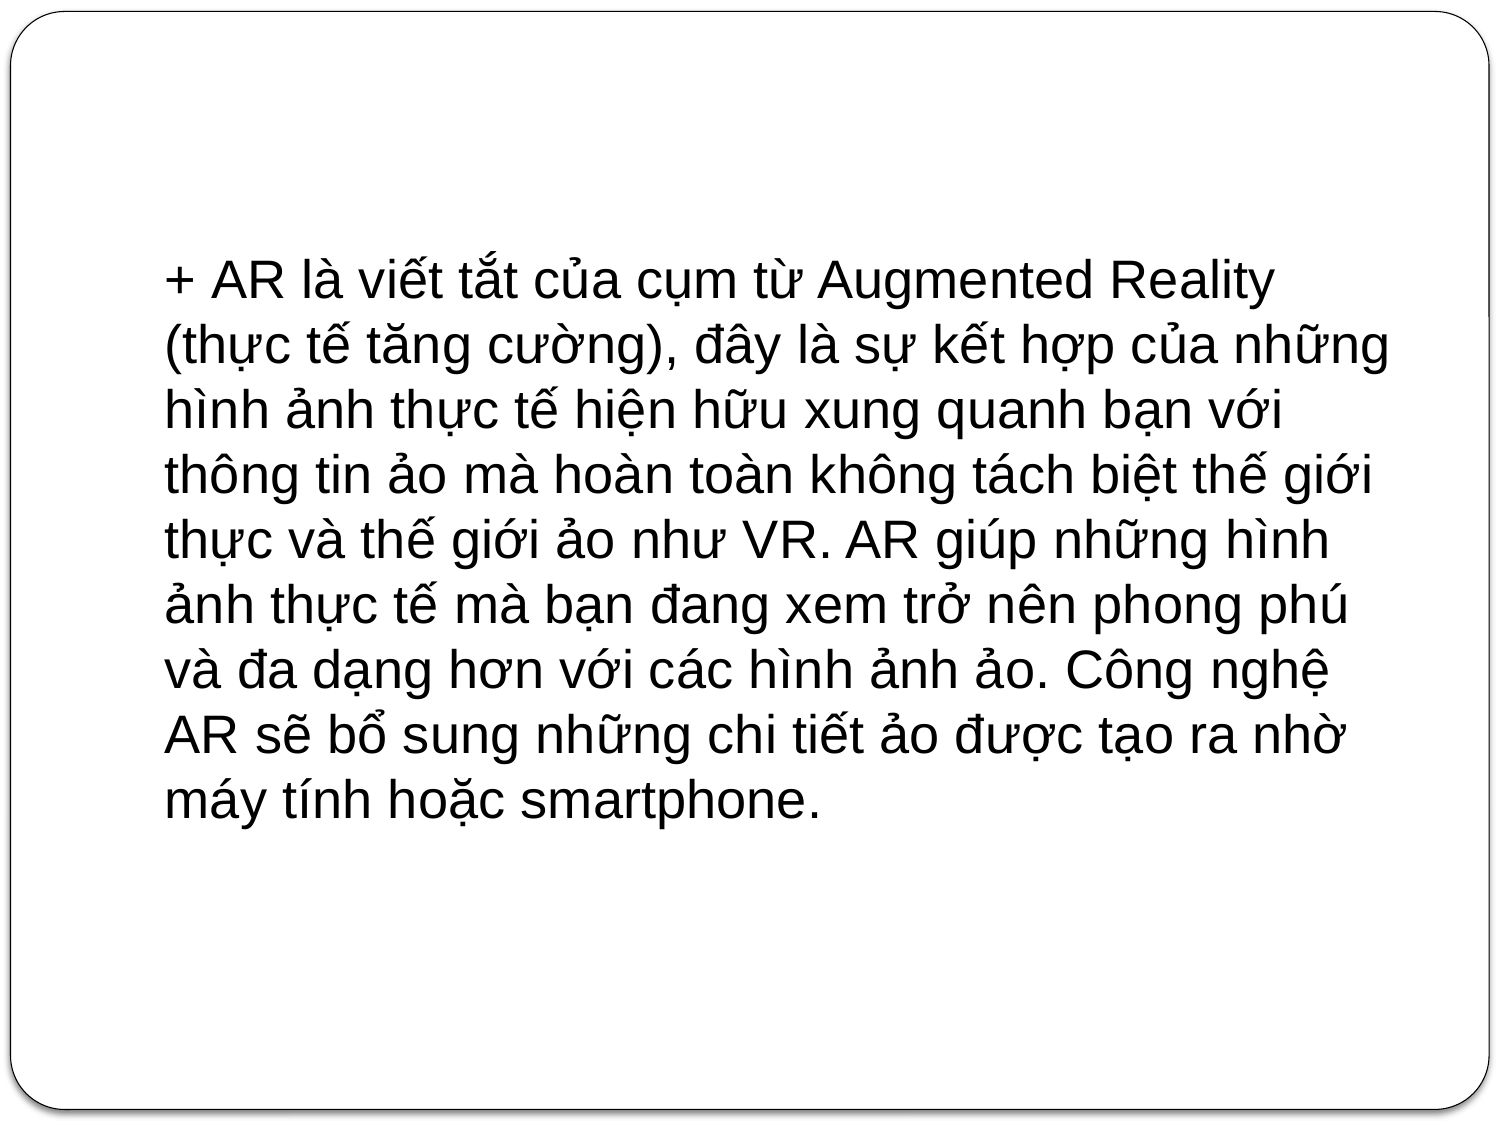

+ AR là viết tắt của cụm từ Augmented Reality (thực tế tăng cường), đây là sự kết hợp của những hình ảnh thực tế hiện hữu xung quanh bạn với thông tin ảo mà hoàn toàn không tách biệt thế giới thực và thế giới ảo như VR. AR giúp những hình ảnh thực tế mà bạn đang xem trở nên phong phú và đa dạng hơn với các hình ảnh ảo. Công nghệ AR sẽ bổ sung những chi tiết ảo được tạo ra nhờ máy tính hoặc smartphone.